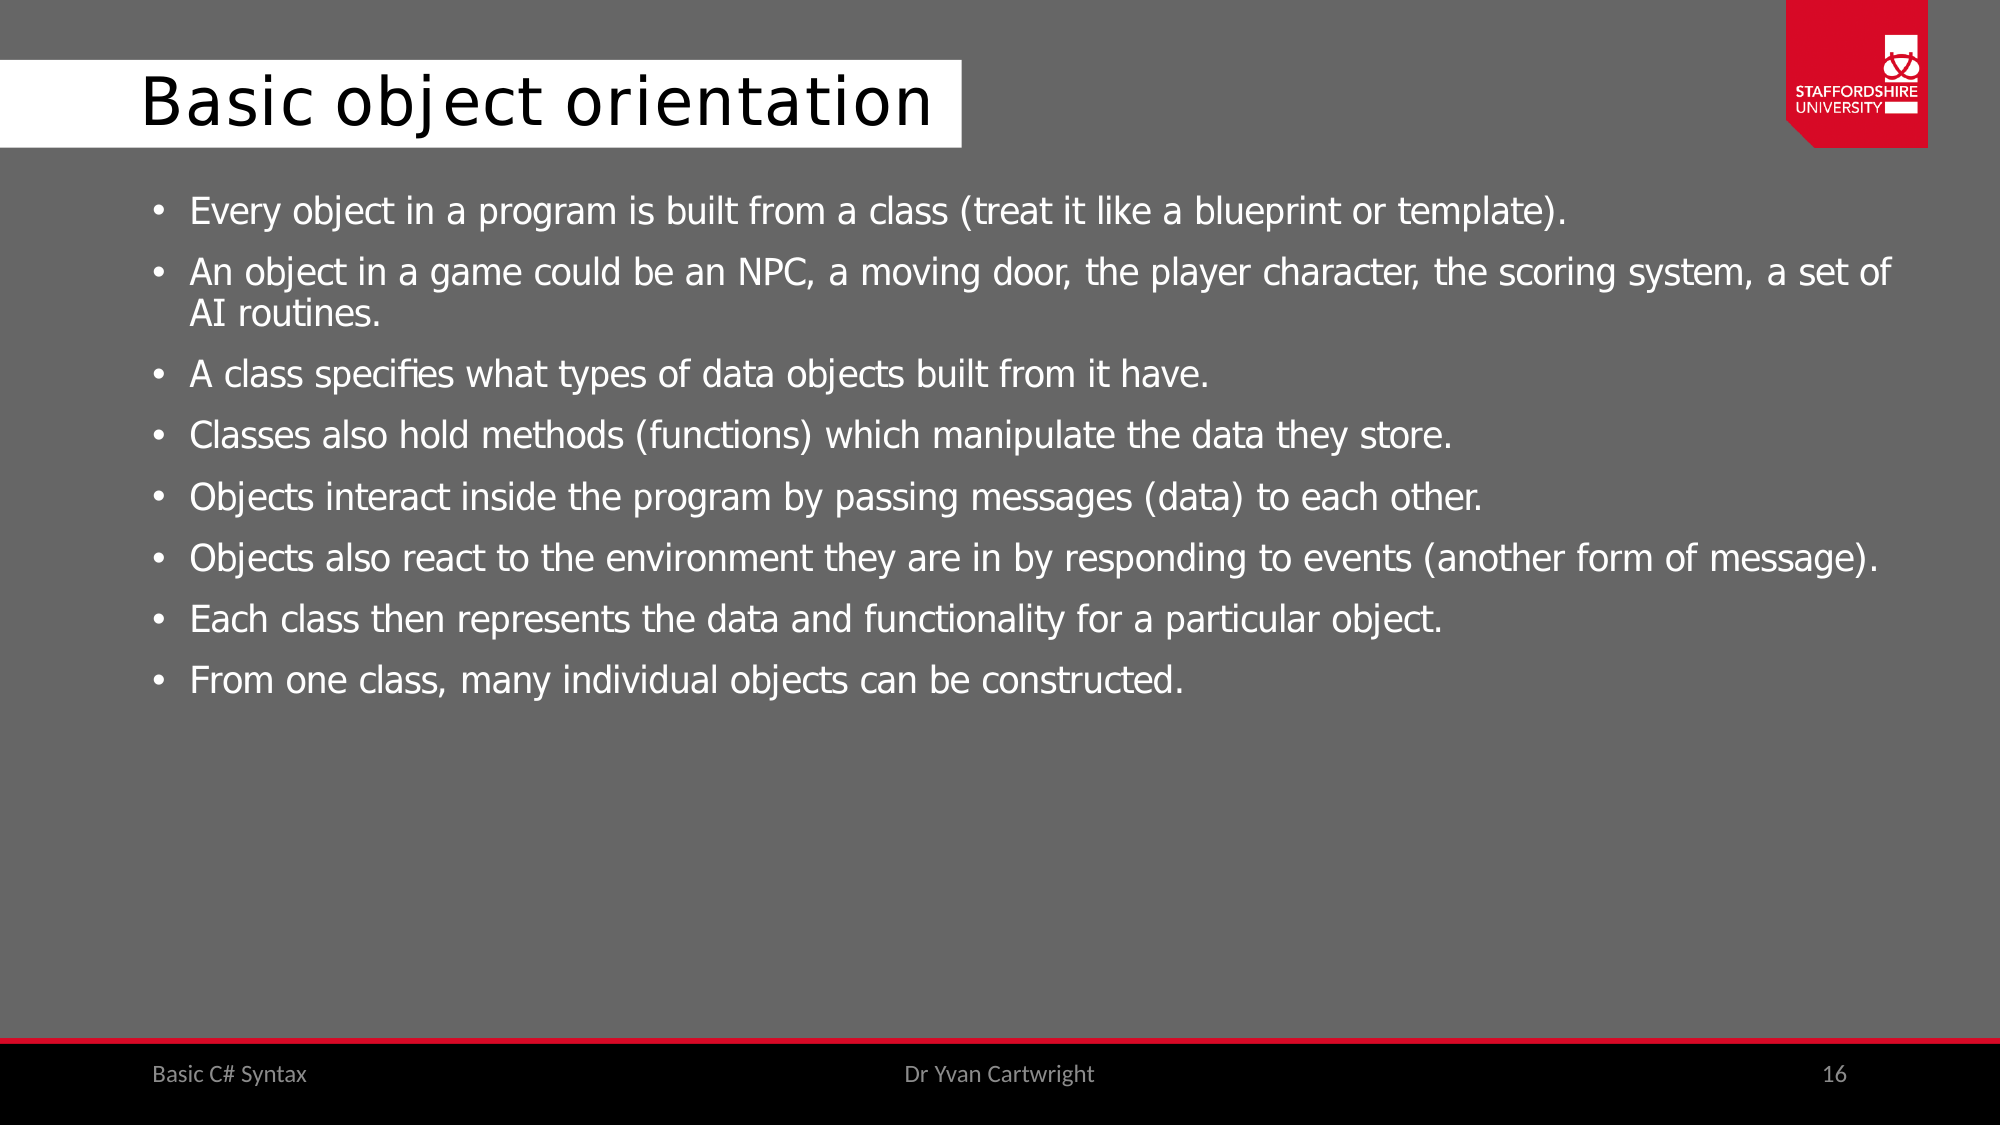

# Basic object orientation
Every object in a program is built from a class (treat it like a blueprint or template).
An object in a game could be an NPC, a moving door, the player character, the scoring system, a set of AI routines.
A class specifies what types of data objects built from it have.
Classes also hold methods (functions) which manipulate the data they store.
Objects interact inside the program by passing messages (data) to each other.
Objects also react to the environment they are in by responding to events (another form of message).
Each class then represents the data and functionality for a particular object.
From one class, many individual objects can be constructed.

Basic C# Syntax
Dr Yvan Cartwright
16